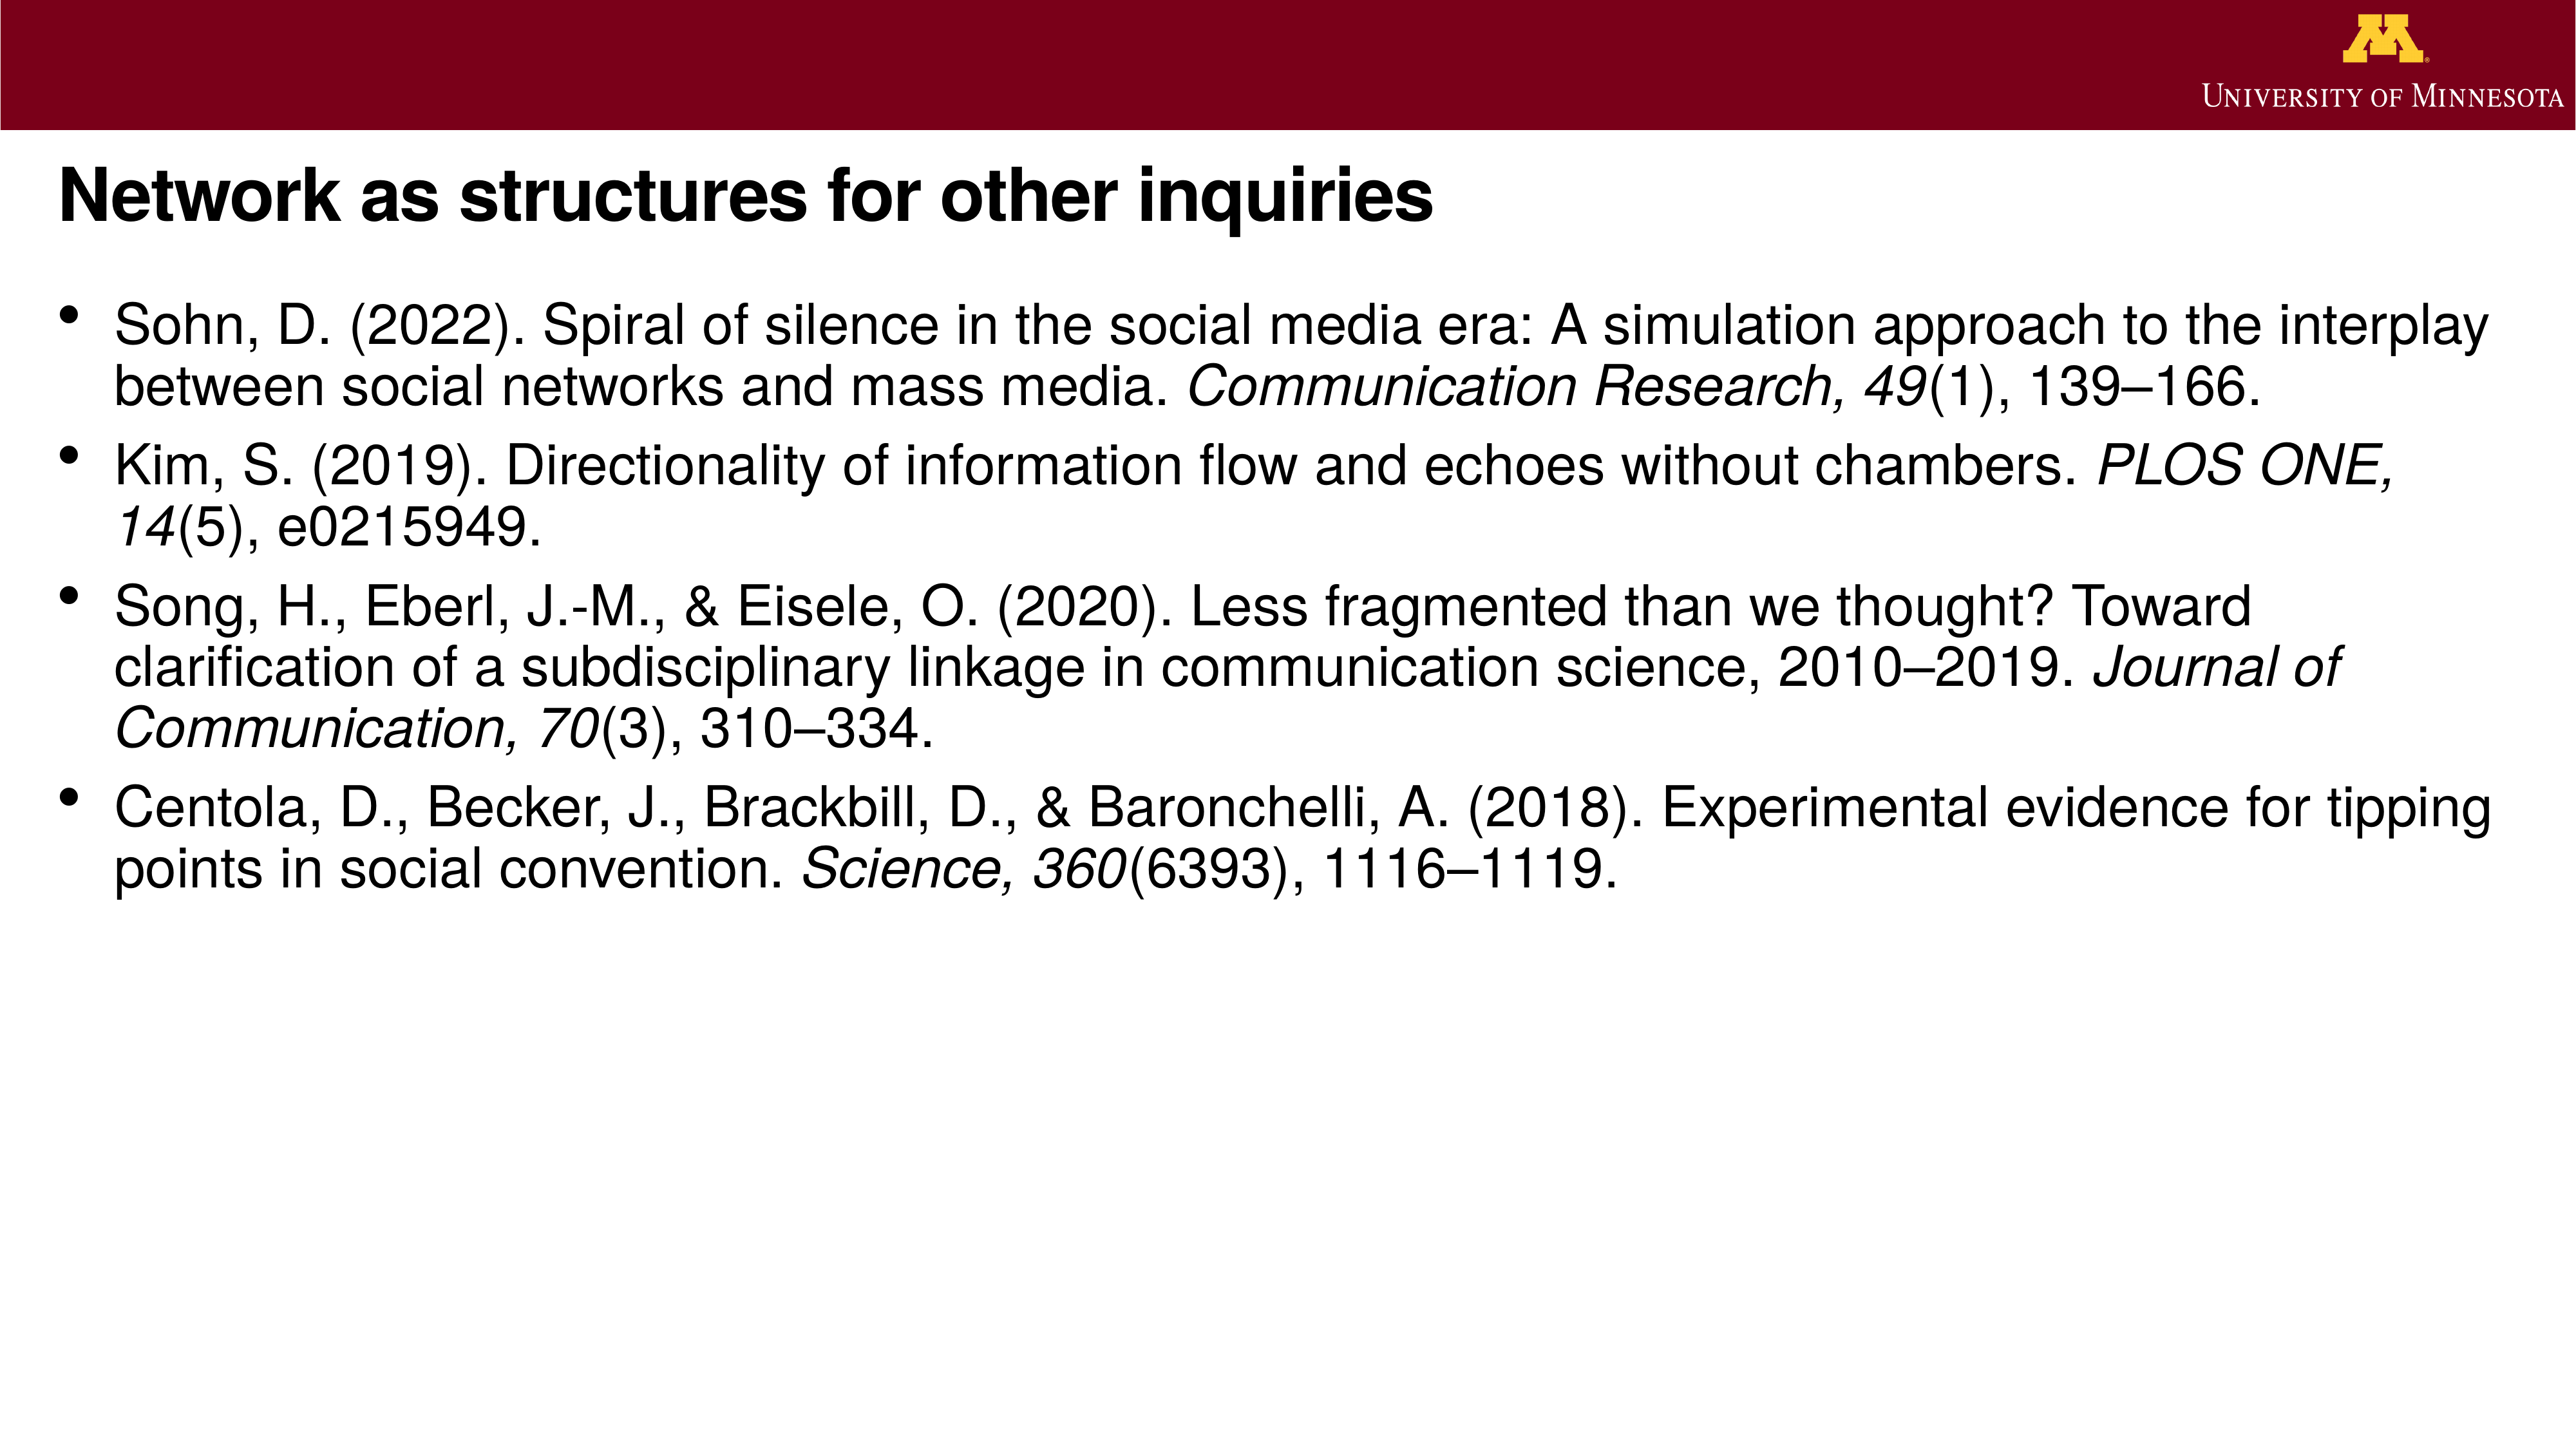

# Network as structures for other inquiries
Sohn, D. (2022). Spiral of silence in the social media era: A simulation approach to the interplay between social networks and mass media. Communication Research, 49(1), 139–166.
Kim, S. (2019). Directionality of information flow and echoes without chambers. PLOS ONE, 14(5), e0215949.
Song, H., Eberl, J.-M., & Eisele, O. (2020). Less fragmented than we thought? Toward clarification of a subdisciplinary linkage in communication science, 2010–2019. Journal of Communication, 70(3), 310–334.
Centola, D., Becker, J., Brackbill, D., & Baronchelli, A. (2018). Experimental evidence for tipping points in social convention. Science, 360(6393), 1116–1119.